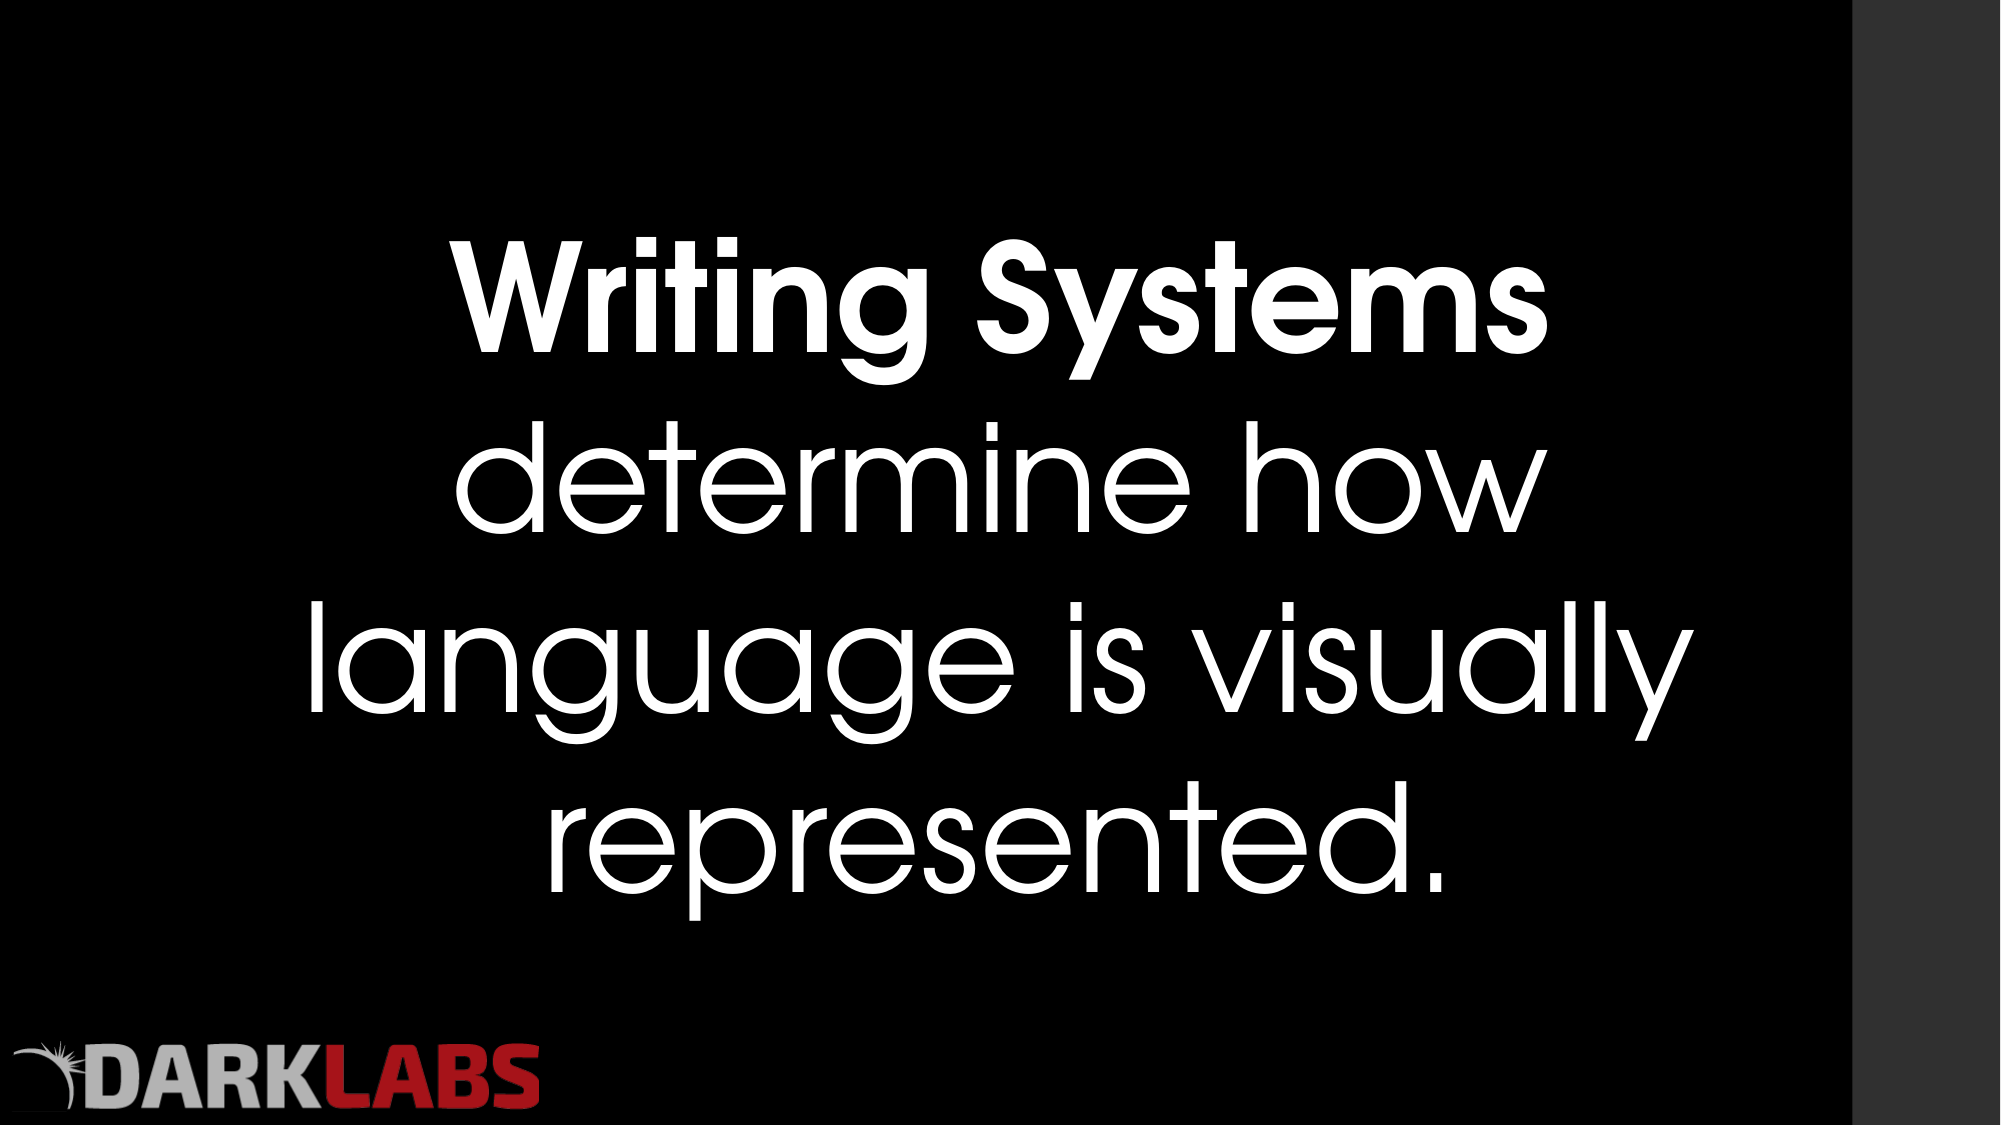

Writing Systems
determine how language is visually represented.